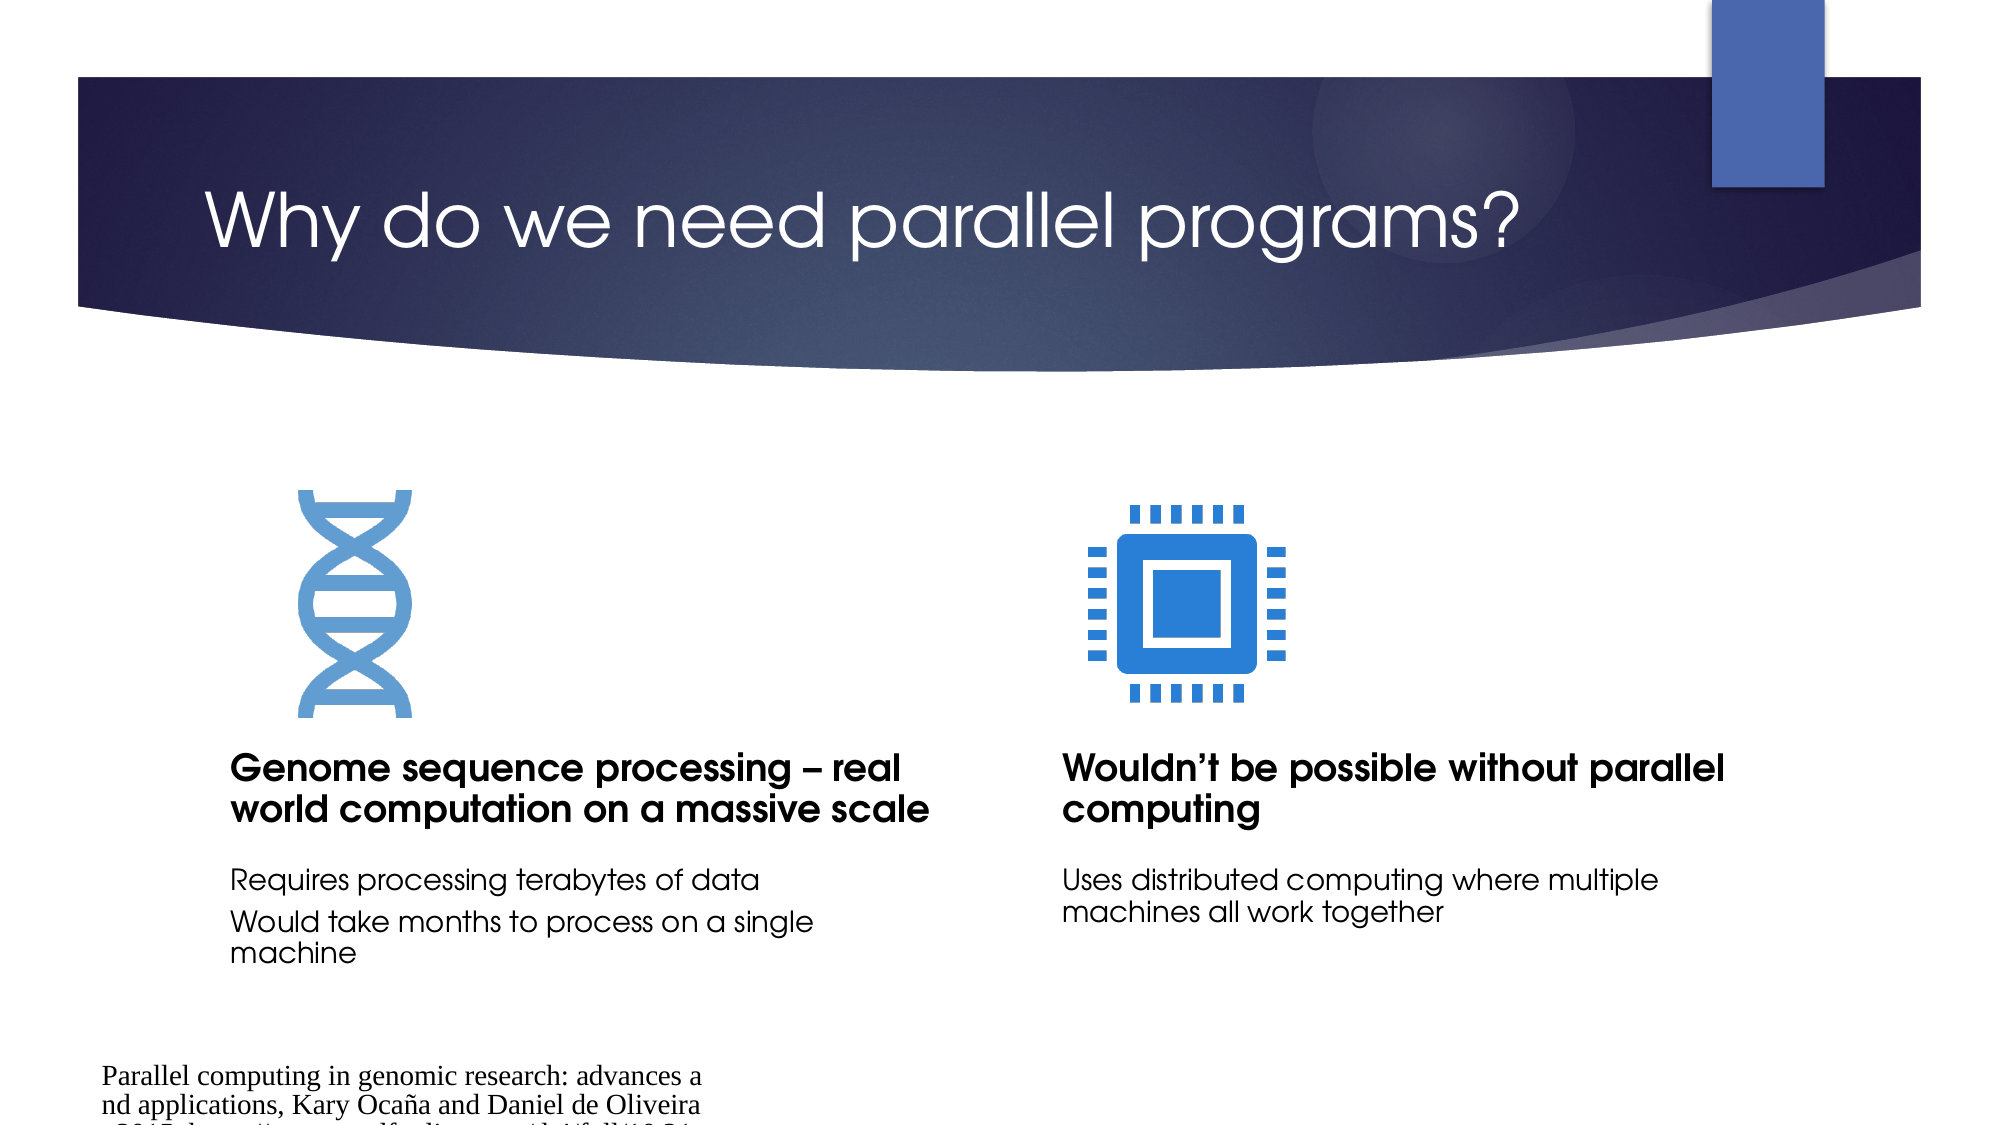

# Why do we need parallel programs?
Genome sequence processing – real world computation on a massive scale
Requires processing terabytes of data
Would take months to process on a single machine
Wouldn’t be possible without parallel computing
Uses distributed computing where multiple machines all work together
Parallel computing in genomic research: advances and applications, Kary Ocaña and Daniel de Oliveira, 2015, https://www.tandfonline.com/doi/full/10.2147/AABC.S64482